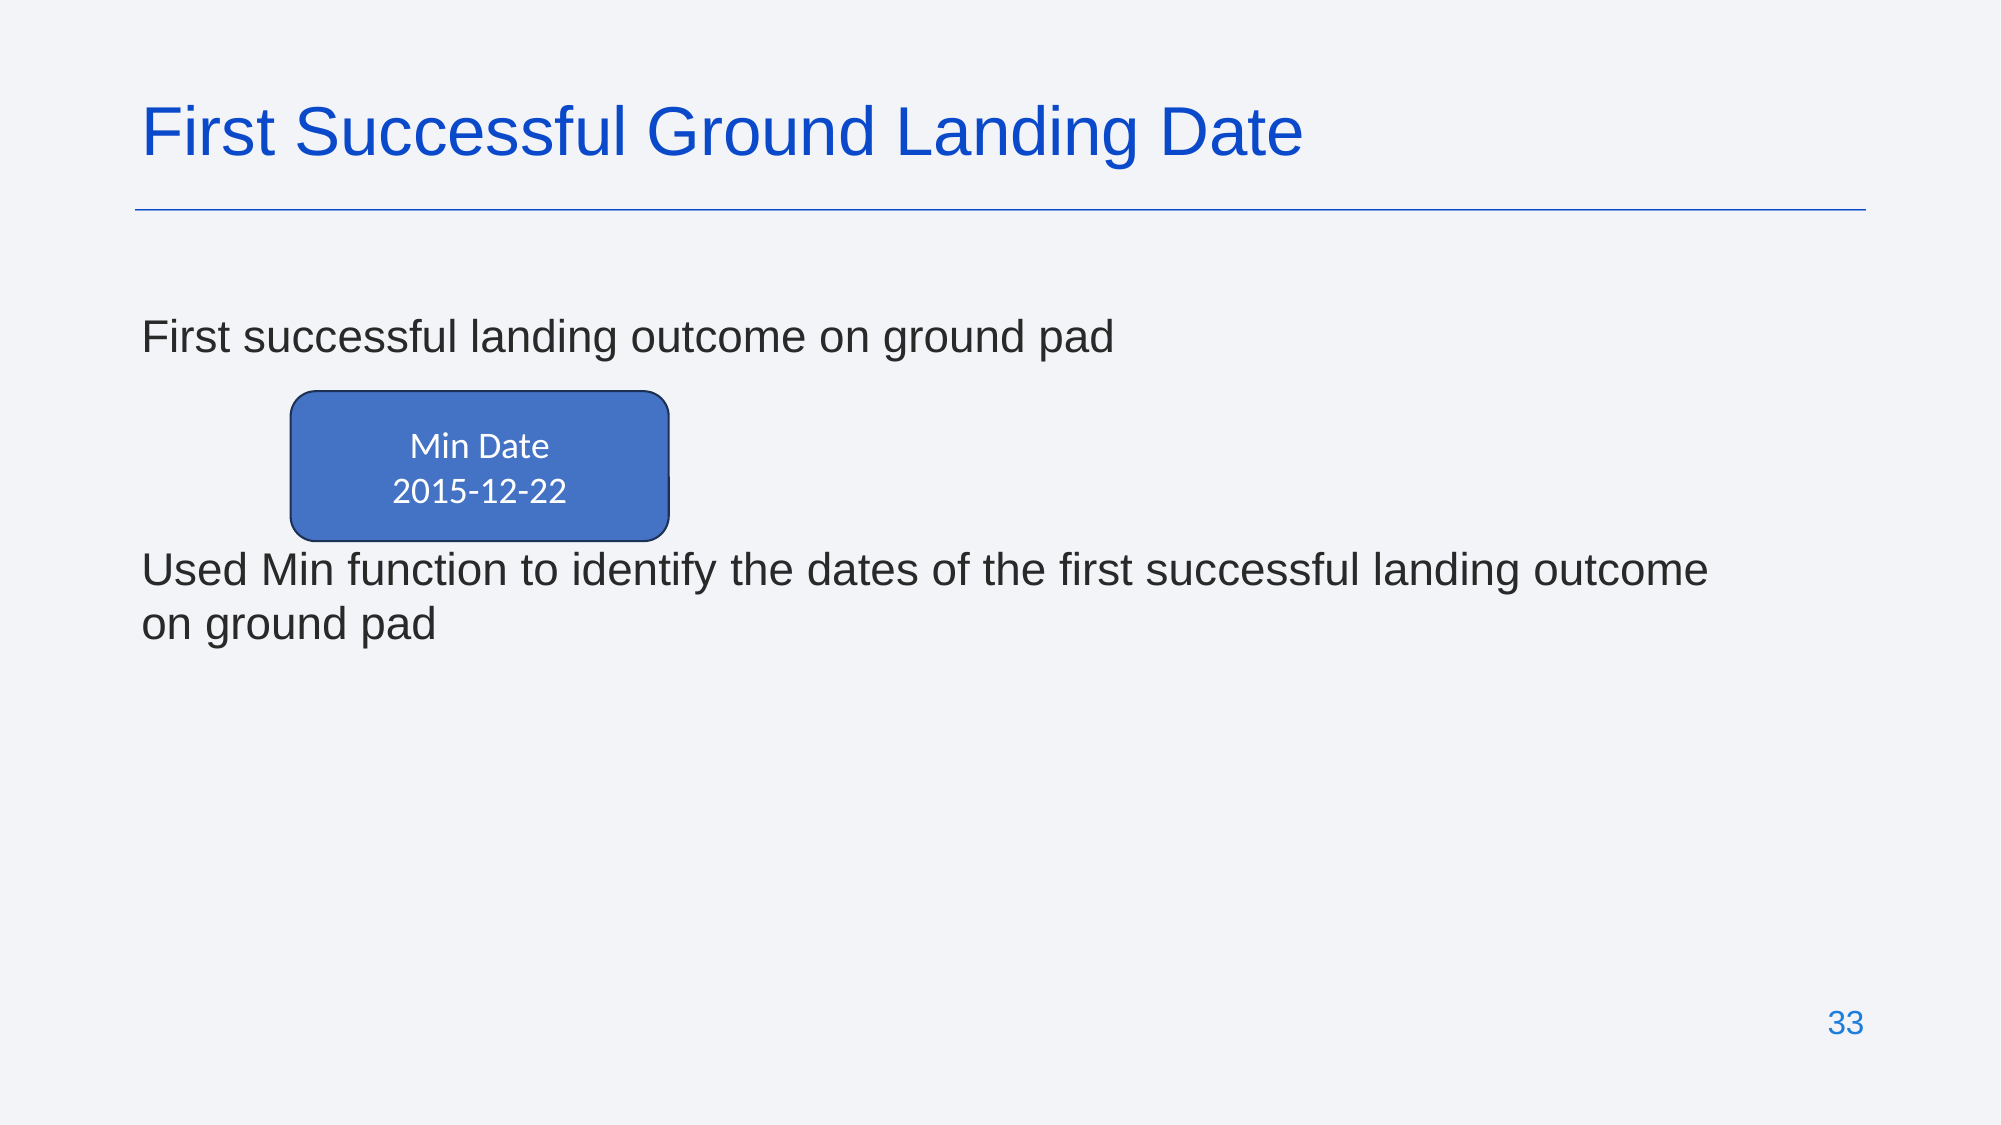

First Successful Ground Landing Date
First successful landing outcome on ground pad

Used Min function to identify the dates of the first successful landing outcome on ground pad
Min Date
2015-12-22
33